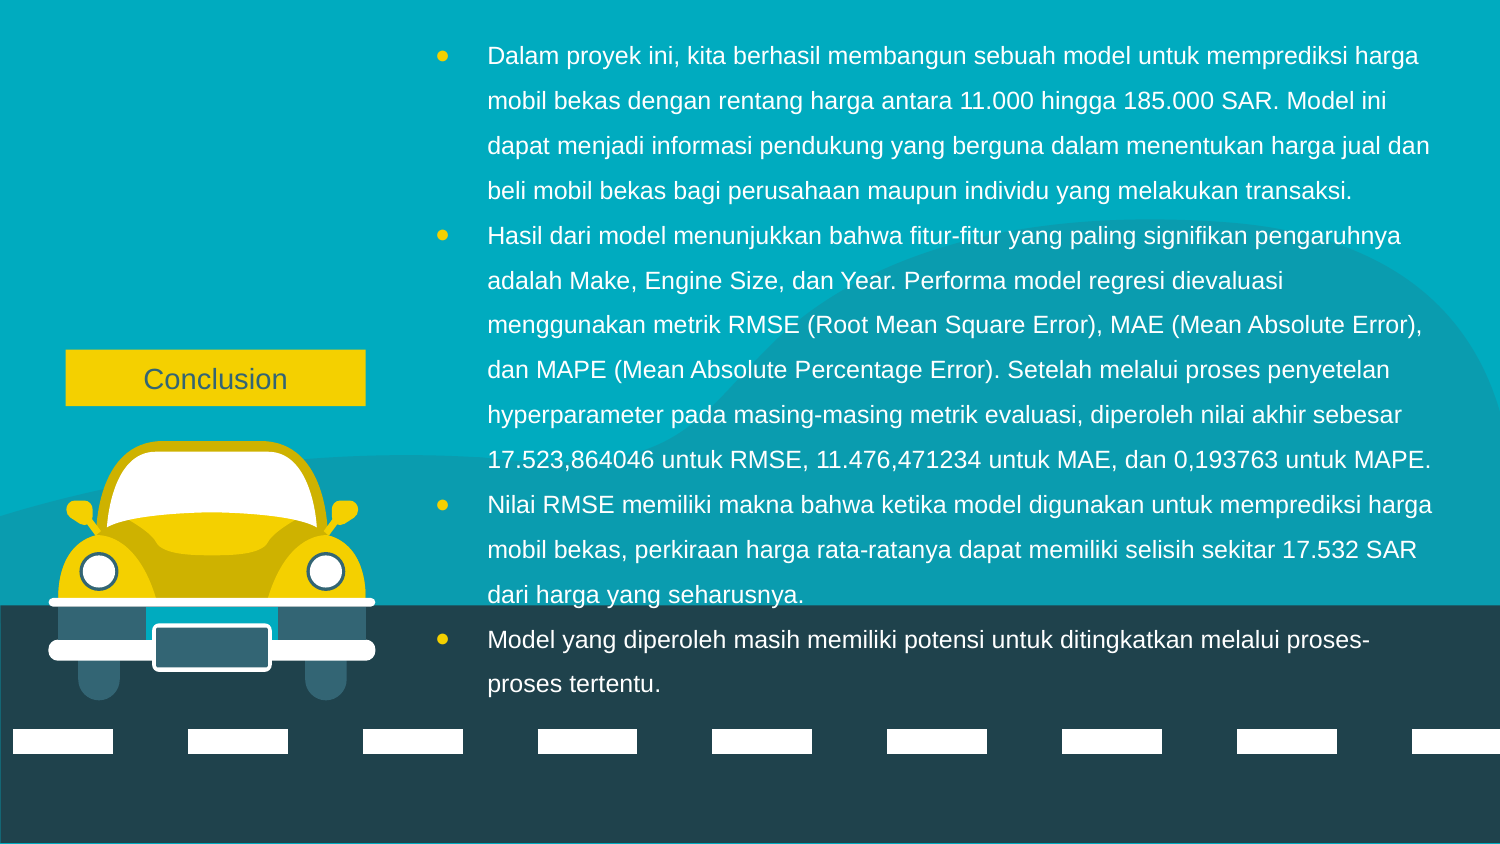

Dalam proyek ini, kita berhasil membangun sebuah model untuk memprediksi harga mobil bekas dengan rentang harga antara 11.000 hingga 185.000 SAR. Model ini dapat menjadi informasi pendukung yang berguna dalam menentukan harga jual dan beli mobil bekas bagi perusahaan maupun individu yang melakukan transaksi.
Hasil dari model menunjukkan bahwa fitur-fitur yang paling signifikan pengaruhnya adalah Make, Engine Size, dan Year. Performa model regresi dievaluasi menggunakan metrik RMSE (Root Mean Square Error), MAE (Mean Absolute Error), dan MAPE (Mean Absolute Percentage Error). Setelah melalui proses penyetelan hyperparameter pada masing-masing metrik evaluasi, diperoleh nilai akhir sebesar 17.523,864046 untuk RMSE, 11.476,471234 untuk MAE, dan 0,193763 untuk MAPE.
Nilai RMSE memiliki makna bahwa ketika model digunakan untuk memprediksi harga mobil bekas, perkiraan harga rata-ratanya dapat memiliki selisih sekitar 17.532 SAR dari harga yang seharusnya.
Model yang diperoleh masih memiliki potensi untuk ditingkatkan melalui proses-proses tertentu.
Conclusion